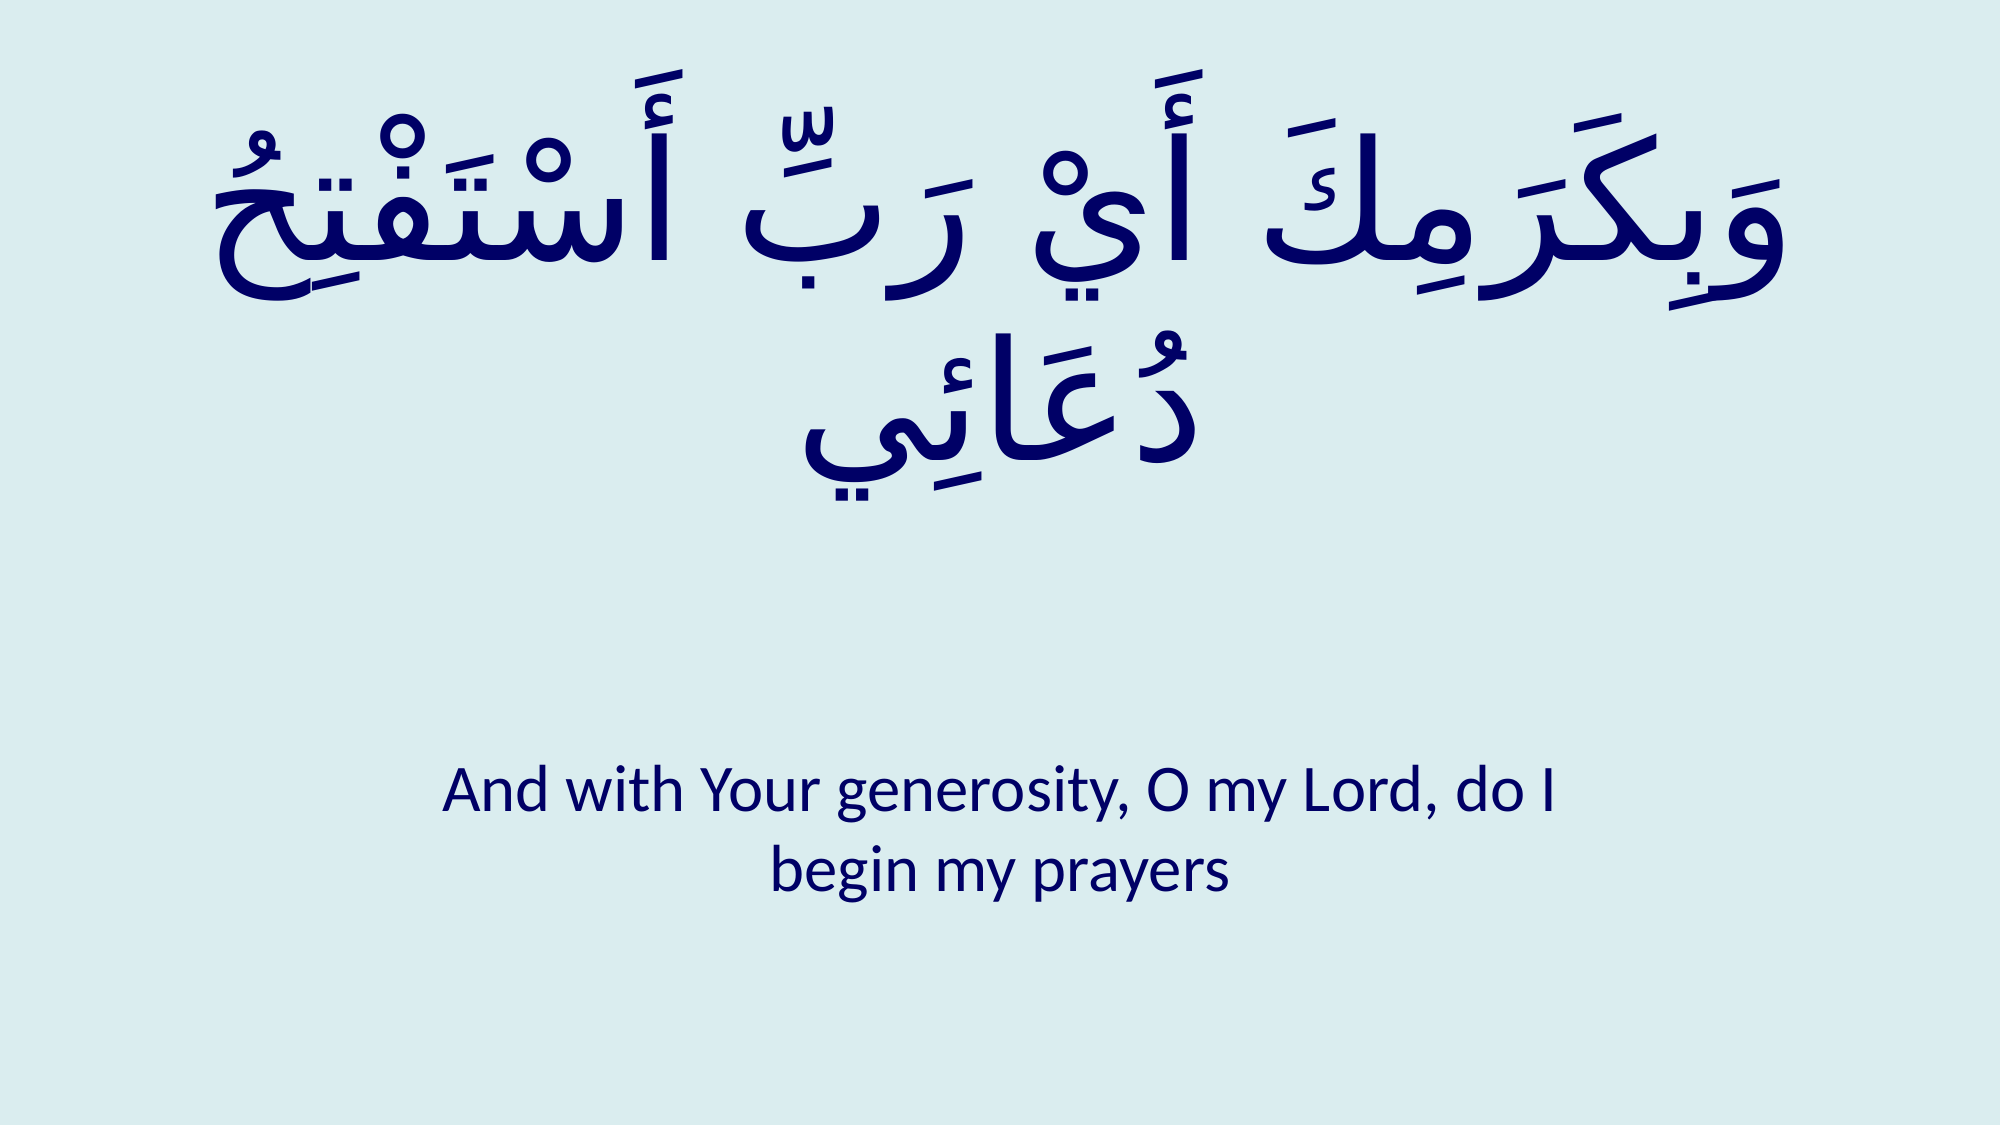

# وَبِكَرَمِكَ أَيْ رَبِّ أَسْتَفْتِحُ دُعَائِي
And with Your generosity, O my Lord, do I begin my prayers